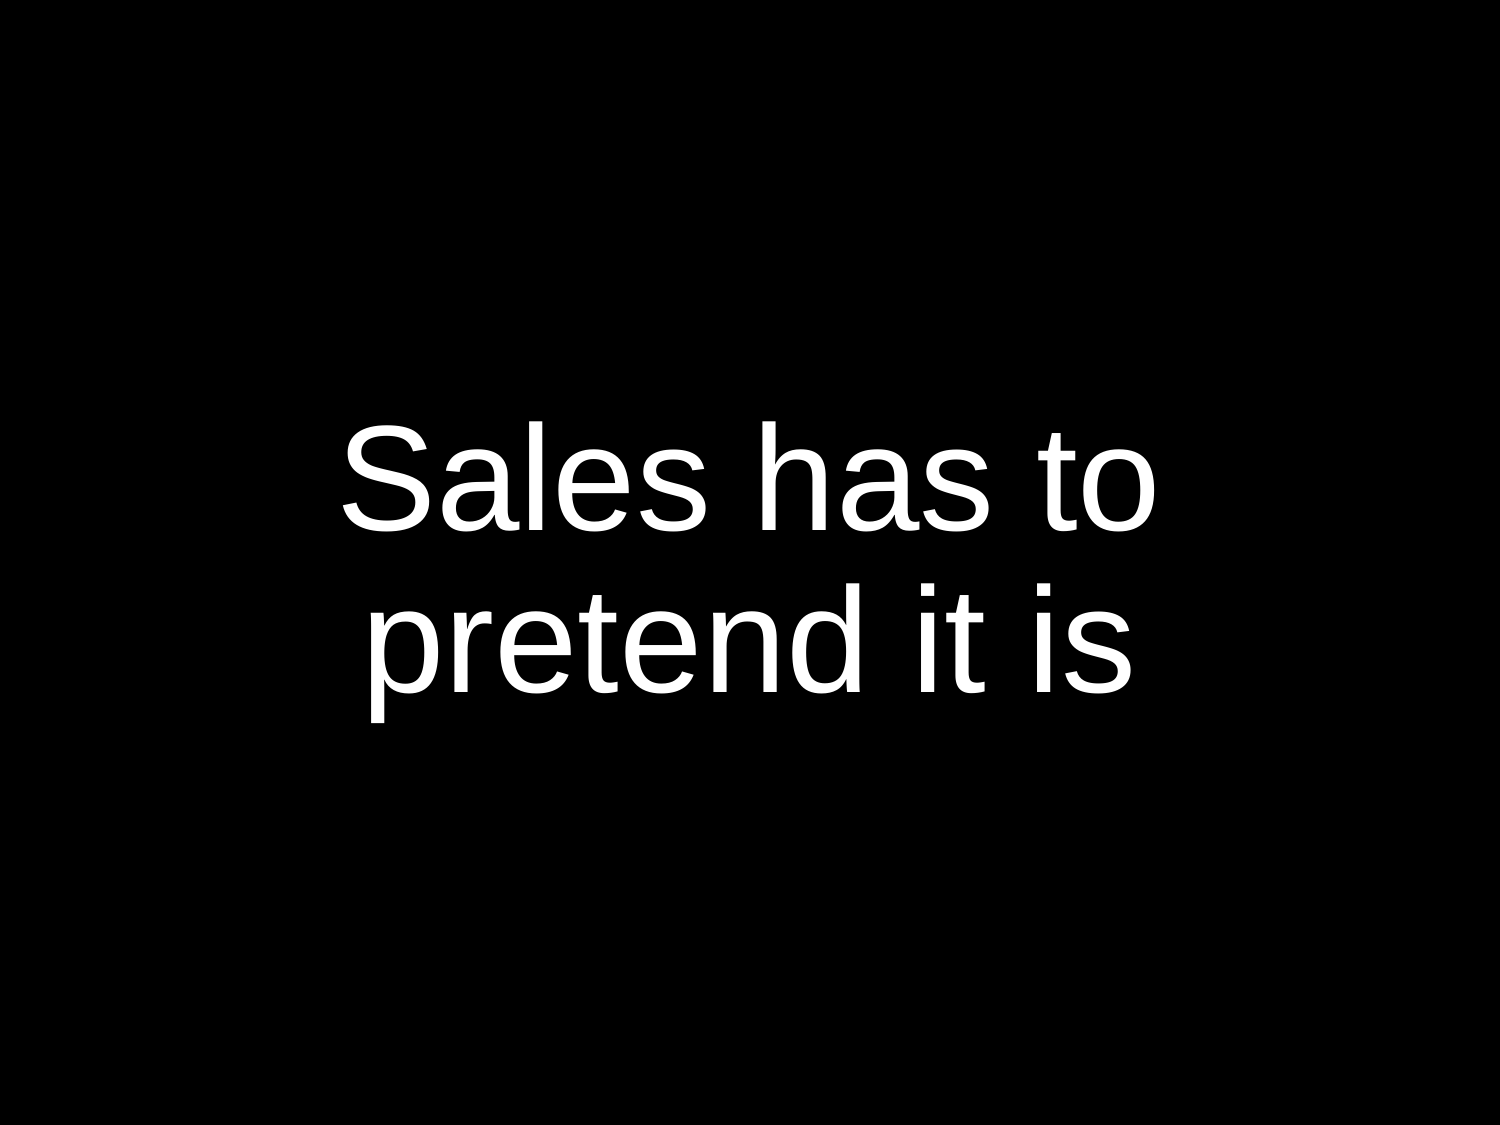

# Sales has to pretend it is